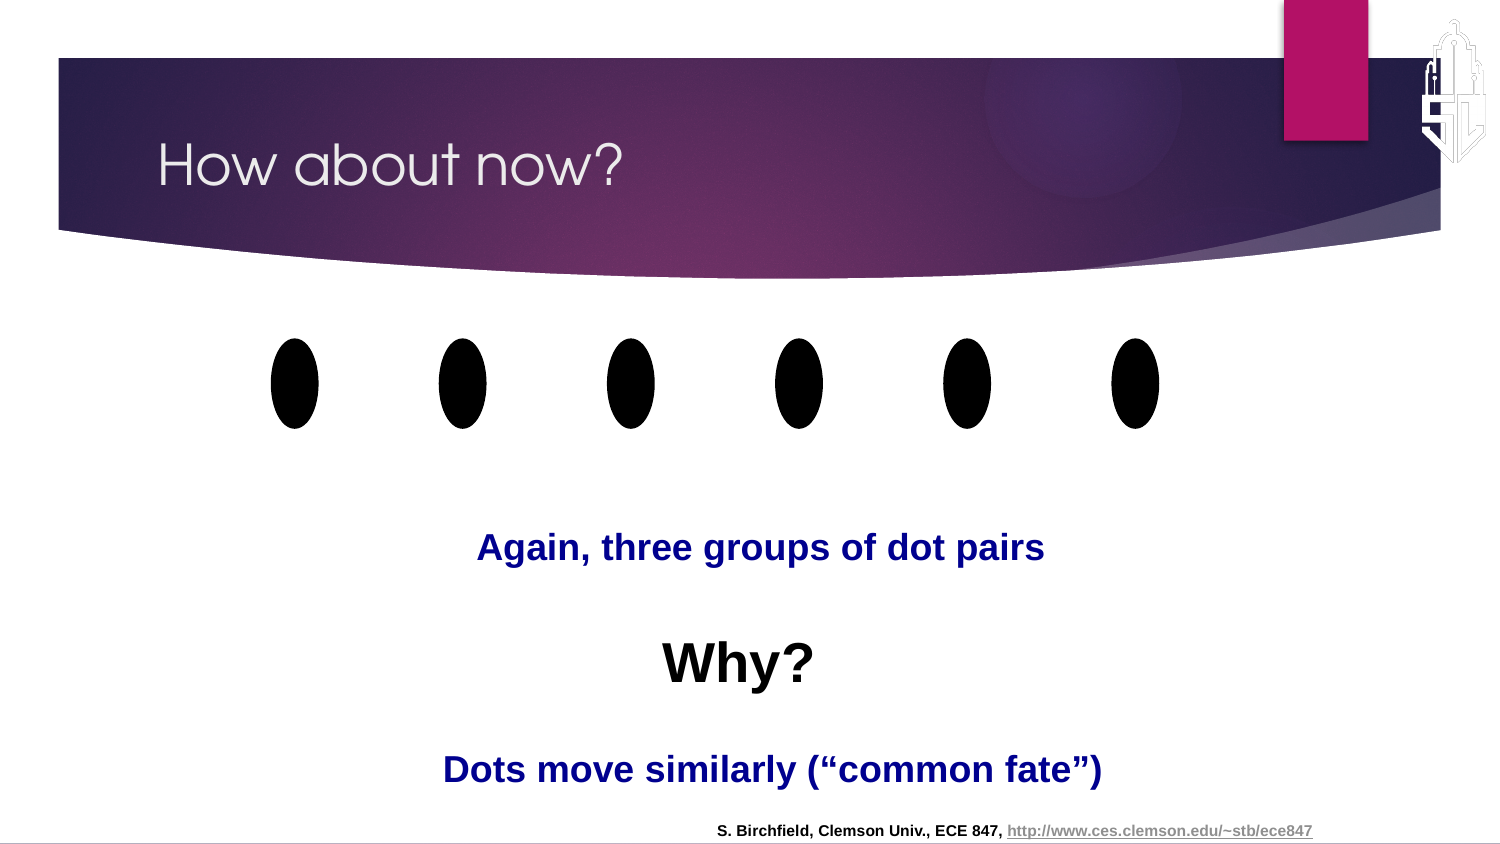

# How about now?

Again, three groups of dot pairs
Why?
Dots move similarly (“common fate”)
S. Birchfield, Clemson Univ., ECE 847, http://www.ces.clemson.edu/~stb/ece847